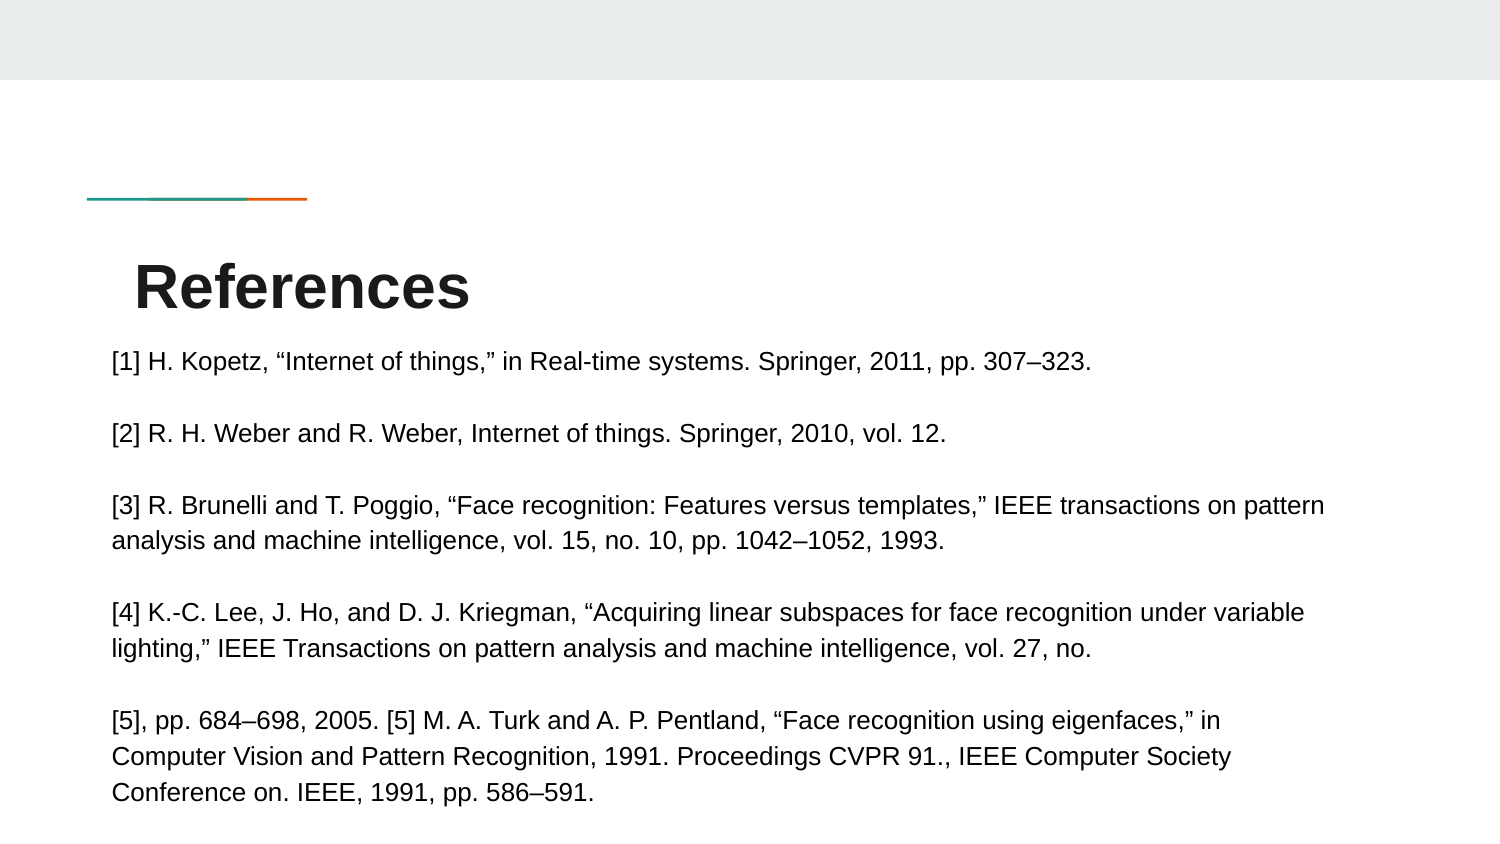

[1] H. Kopetz, “Internet of things,” in Real-time systems. Springer, 2011, pp. 307–323.

[2] R. H. Weber and R. Weber, Internet of things. Springer, 2010, vol. 12.

[3] R. Brunelli and T. Poggio, “Face recognition: Features versus templates,” IEEE transactions on pattern analysis and machine intelligence, vol. 15, no. 10, pp. 1042–1052, 1993.

[4] K.-C. Lee, J. Ho, and D. J. Kriegman, “Acquiring linear subspaces for face recognition under variable lighting,” IEEE Transactions on pattern analysis and machine intelligence, vol. 27, no.

[5], pp. 684–698, 2005. [5] M. A. Turk and A. P. Pentland, “Face recognition using eigenfaces,” in Computer Vision and Pattern Recognition, 1991. Proceedings CVPR 91., IEEE Computer Society Conference on. IEEE, 1991, pp. 586–591.

# References